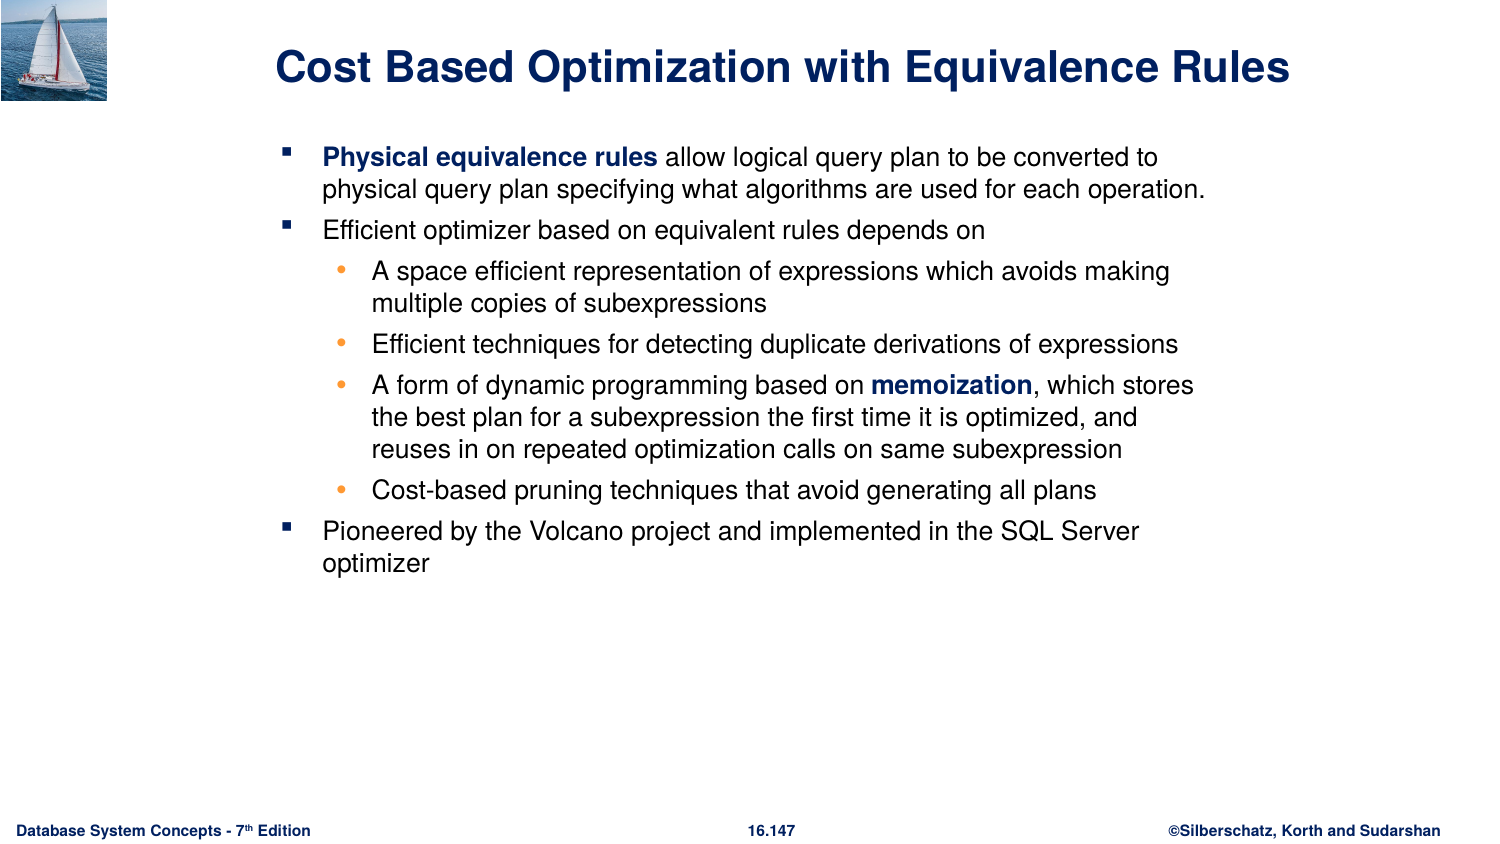

# Cost Based Optimization with Equivalence Rules
Physical equivalence rules allow logical query plan to be converted to physical query plan specifying what algorithms are used for each operation.
Efficient optimizer based on equivalent rules depends on
A space efficient representation of expressions which avoids making multiple copies of subexpressions
Efficient techniques for detecting duplicate derivations of expressions
A form of dynamic programming based on memoization, which stores the best plan for a subexpression the first time it is optimized, and reuses in on repeated optimization calls on same subexpression
Cost-based pruning techniques that avoid generating all plans
Pioneered by the Volcano project and implemented in the SQL Server optimizer